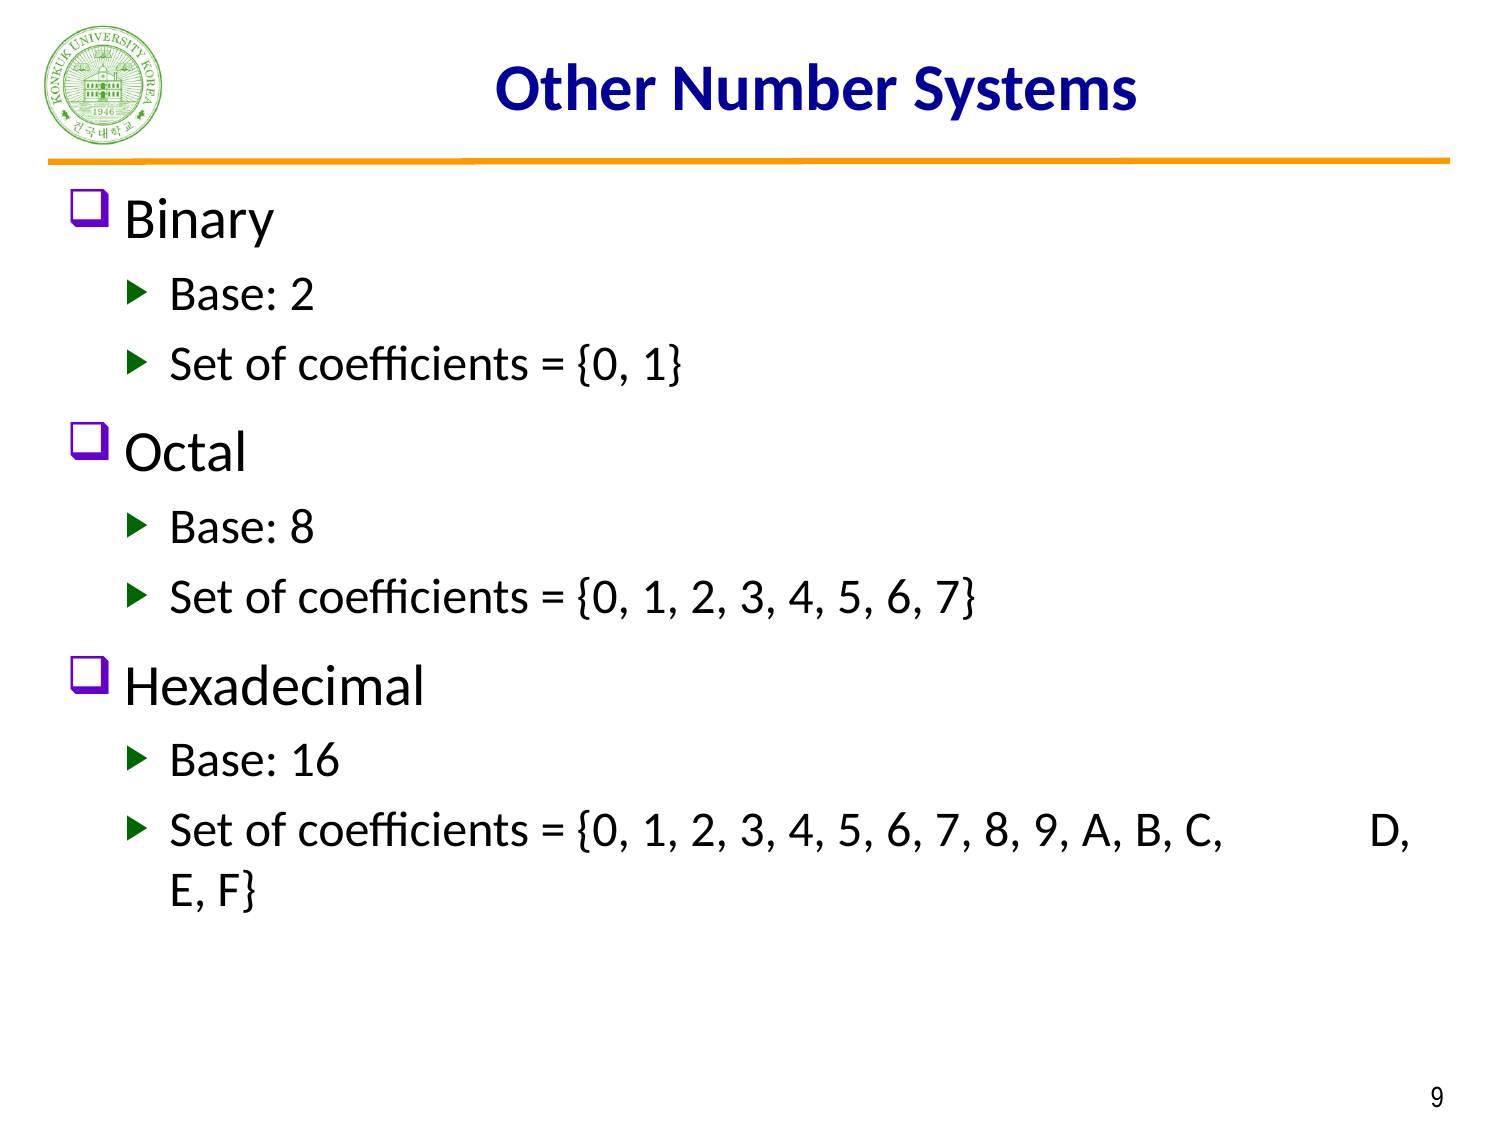

# Other Number Systems
Binary
Base: 2
Set of coefficients = {0, 1}
Octal
Base: 8
Set of coefficients = {0, 1, 2, 3, 4, 5, 6, 7}
Hexadecimal
Base: 16
Set of coefficients = {0, 1, 2, 3, 4, 5, 6, 7, 8, 9, A, B, C,	D, E, F}
 9